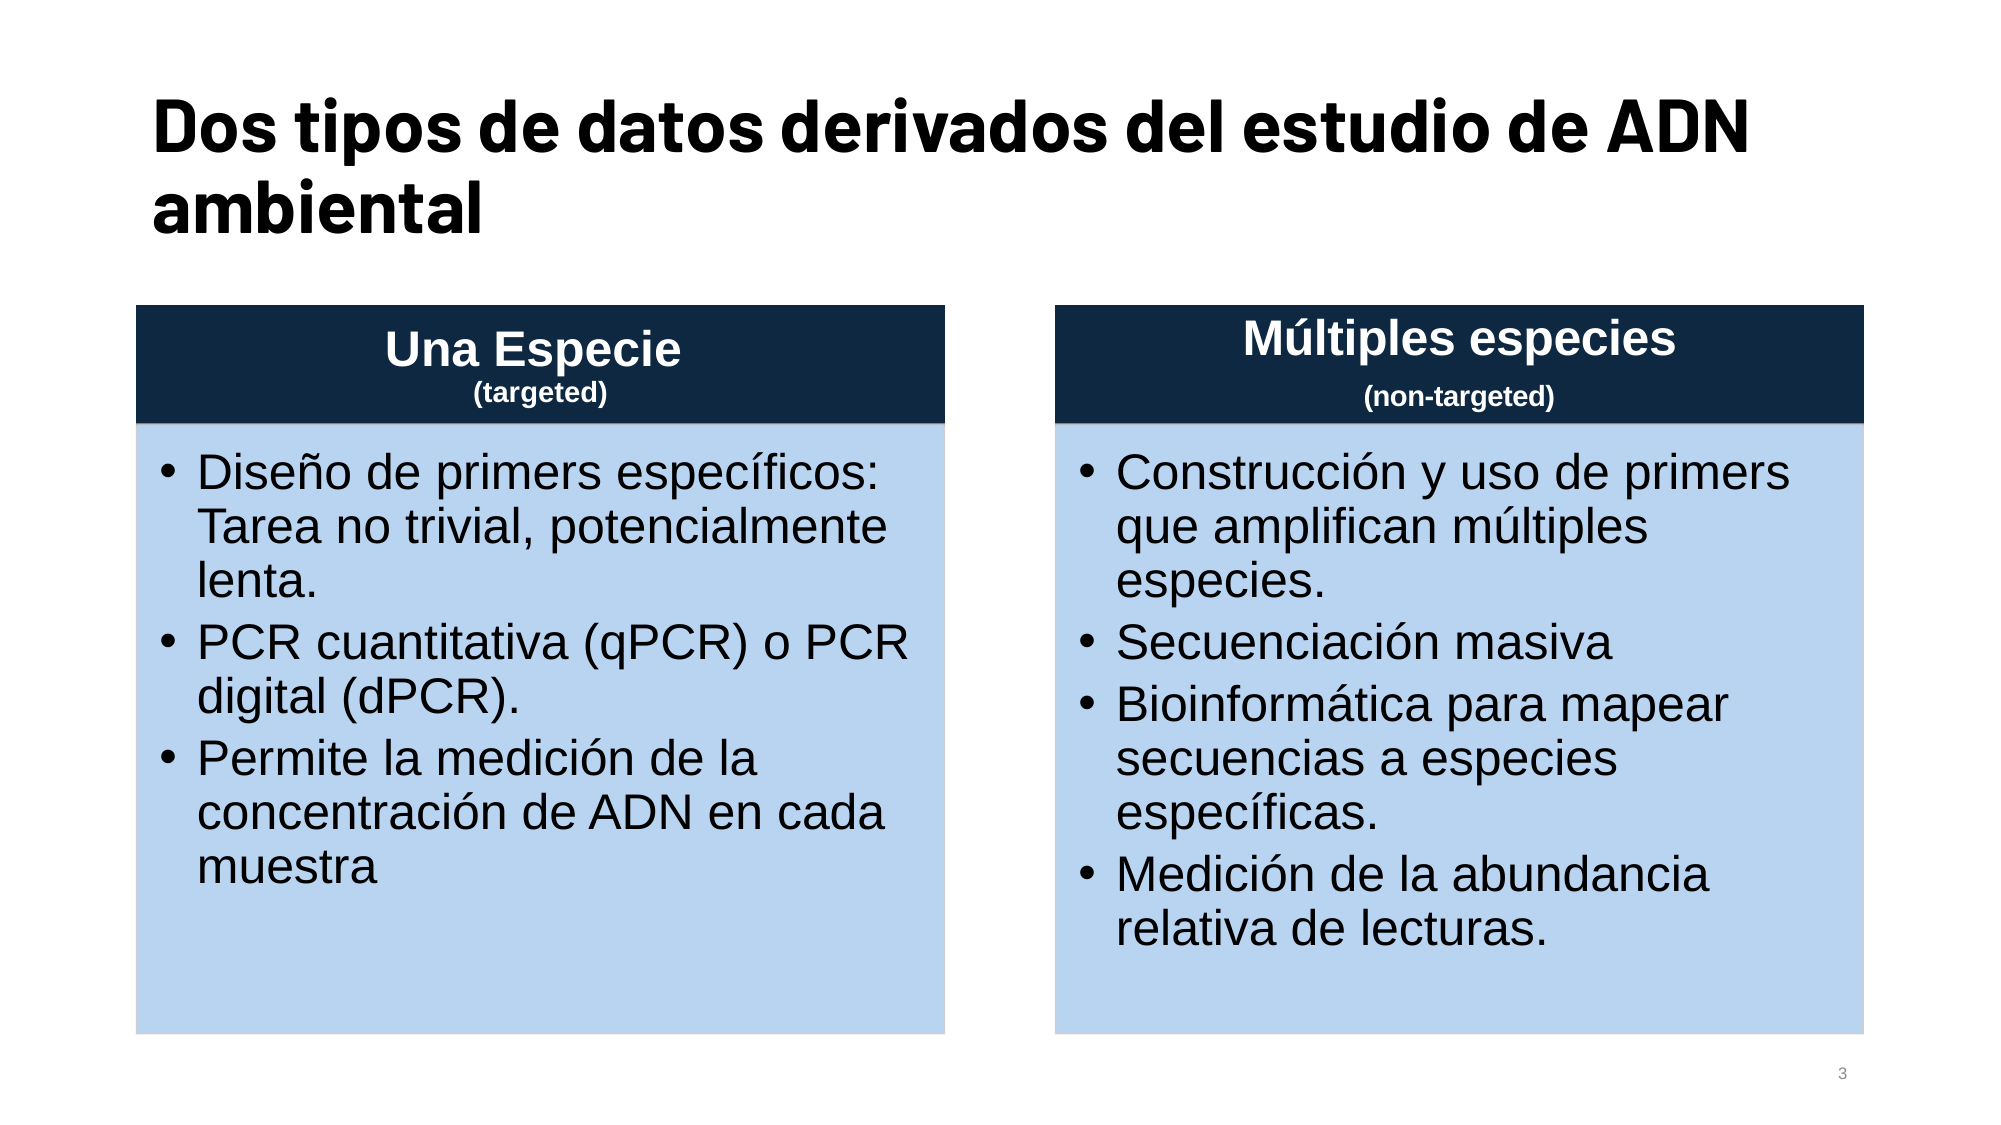

Dos tipos de datos derivados del estudio de ADN ambiental

Una Especie
(targeted)

Múltiples especies
(non-targeted)

Diseño de primers específicos: Tarea no trivial, potencialmente lenta.
PCR cuantitativa (qPCR) o PCR digital (dPCR).
Permite la medición de la concentración de ADN en cada muestra

Construcción y uso de primers que amplifican múltiples especies.
Secuenciación masiva
Bioinformática para mapear secuencias a especies específicas.
Medición de la abundancia relativa de lecturas.
3